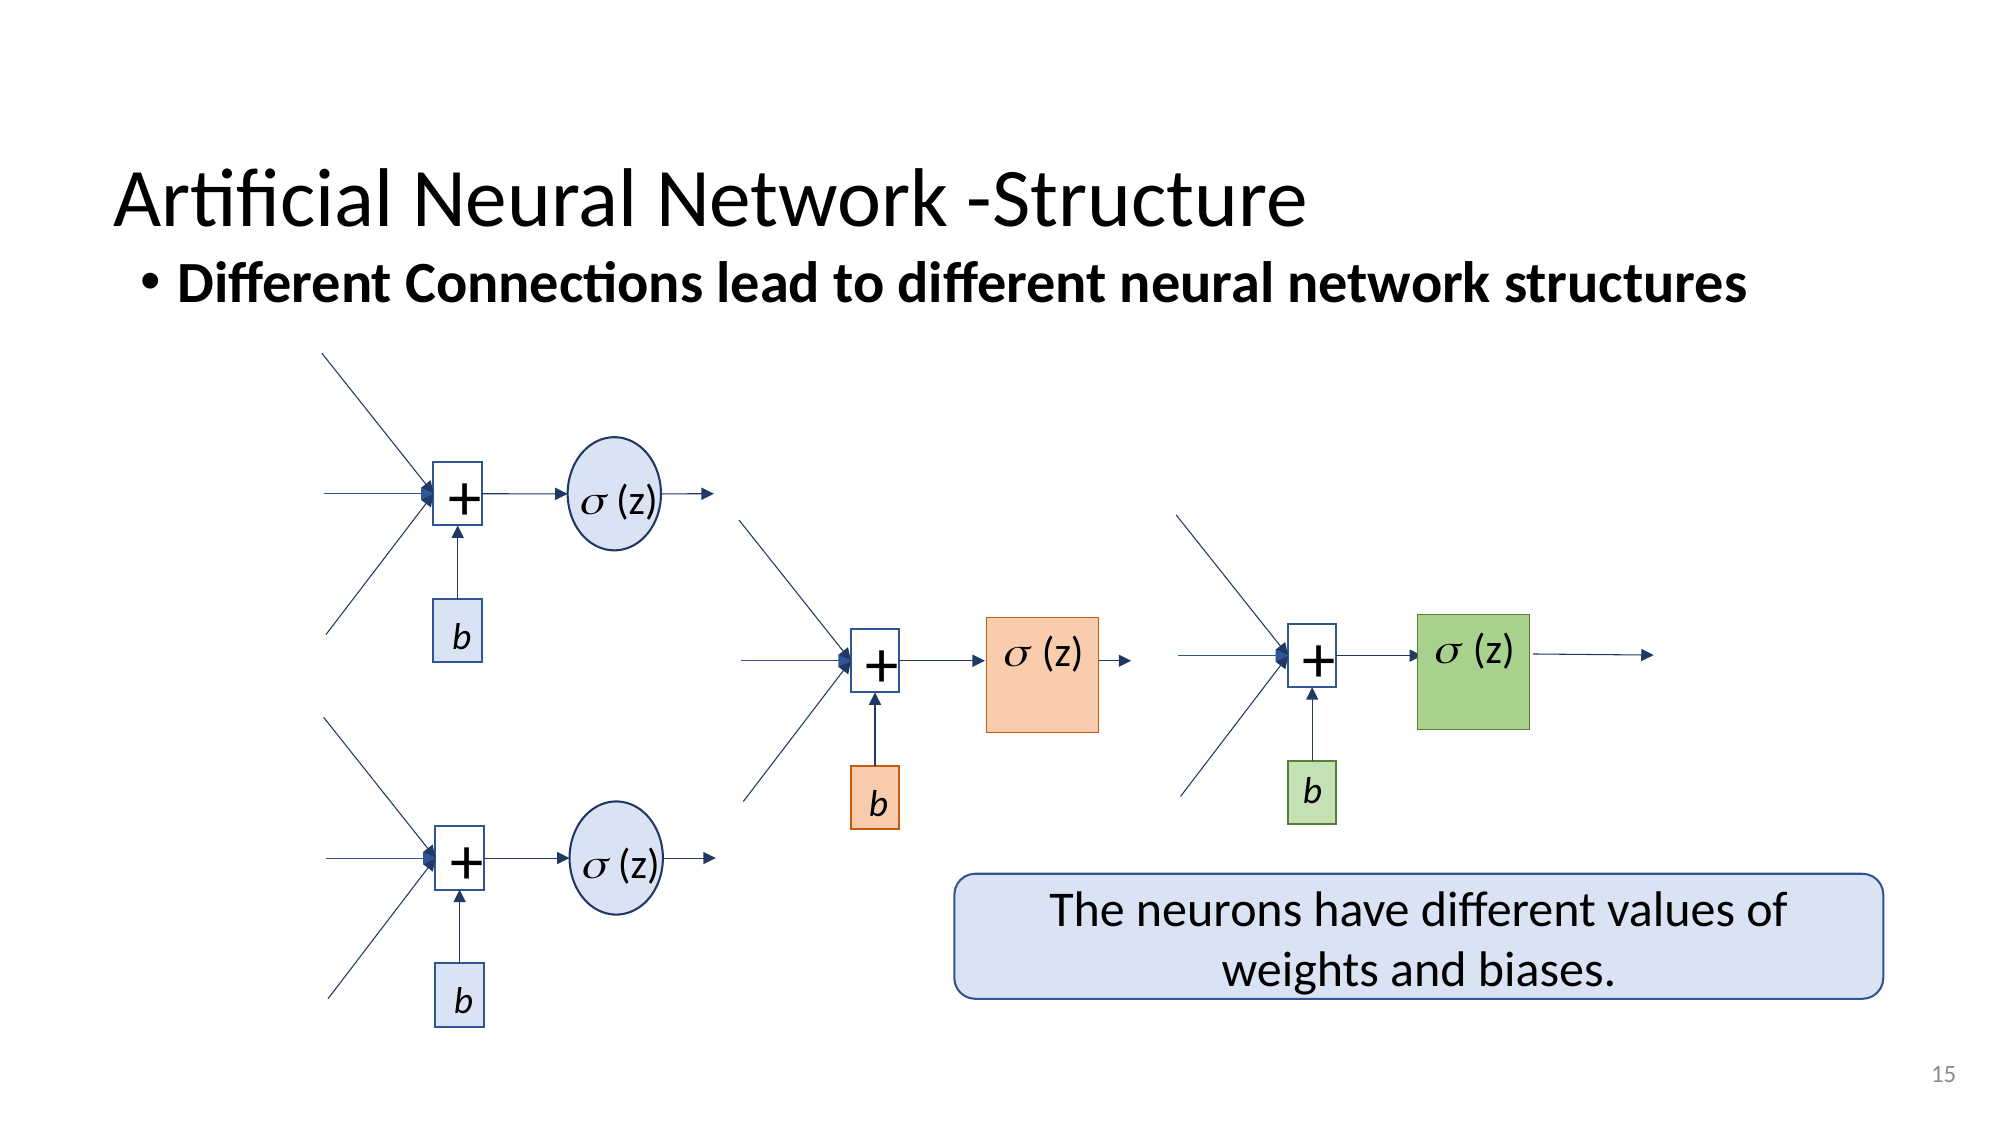

# Artificial Neural Network -Structure
Different Connections lead to different neural network structures

σ
(z)

+

b
σ  (z)
σ  (z)
+
+
b

b

σ
(z)
+
The neurons have different values of weights and biases.

b
15